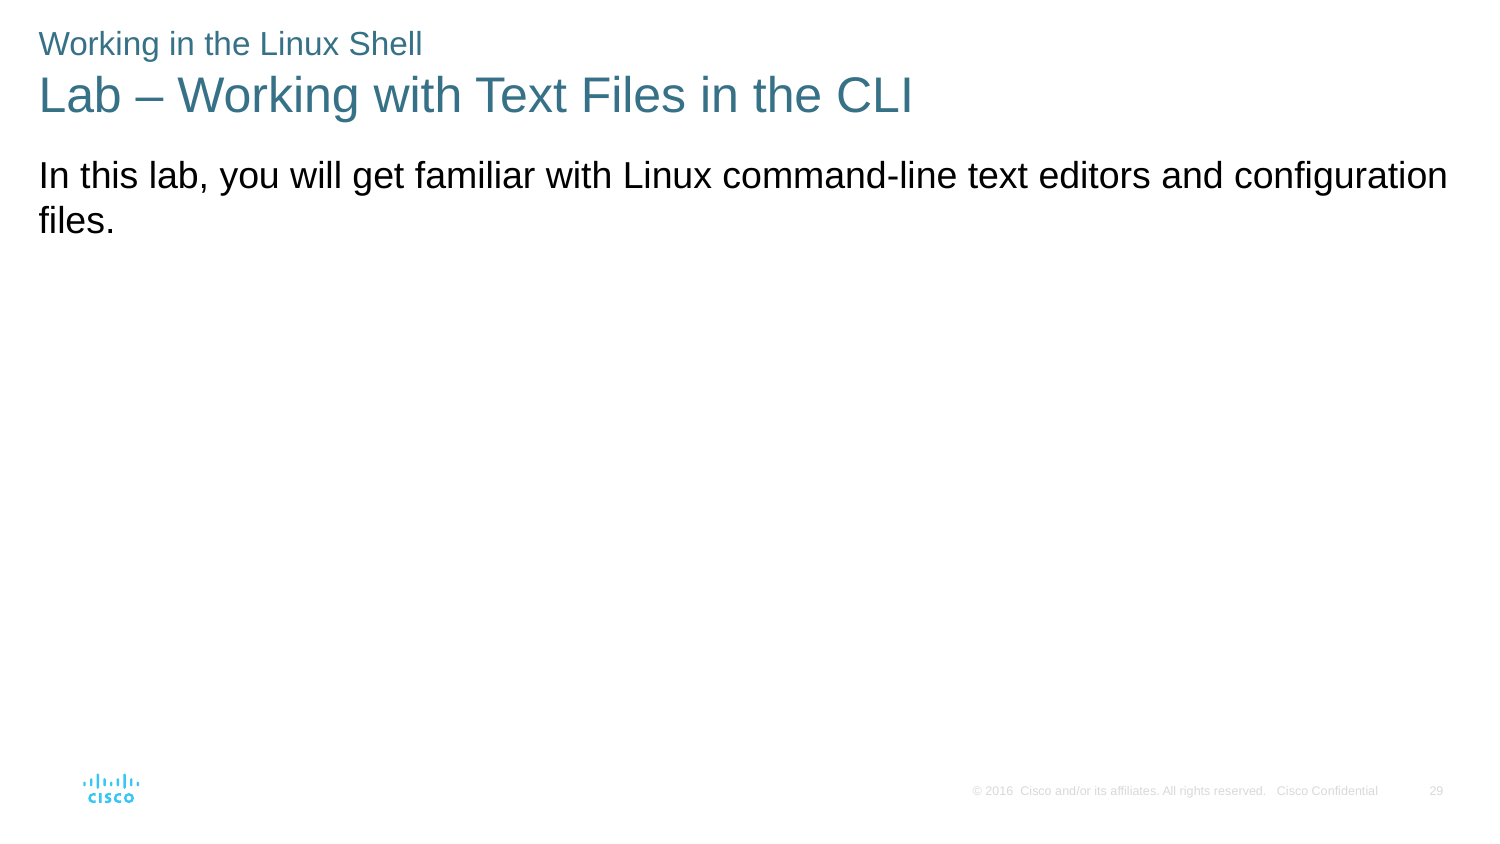

Working in the Linux Shell
Lab – Working with Text Files in the CLI
In this lab, you will get familiar with Linux command-line text editors and configuration files.